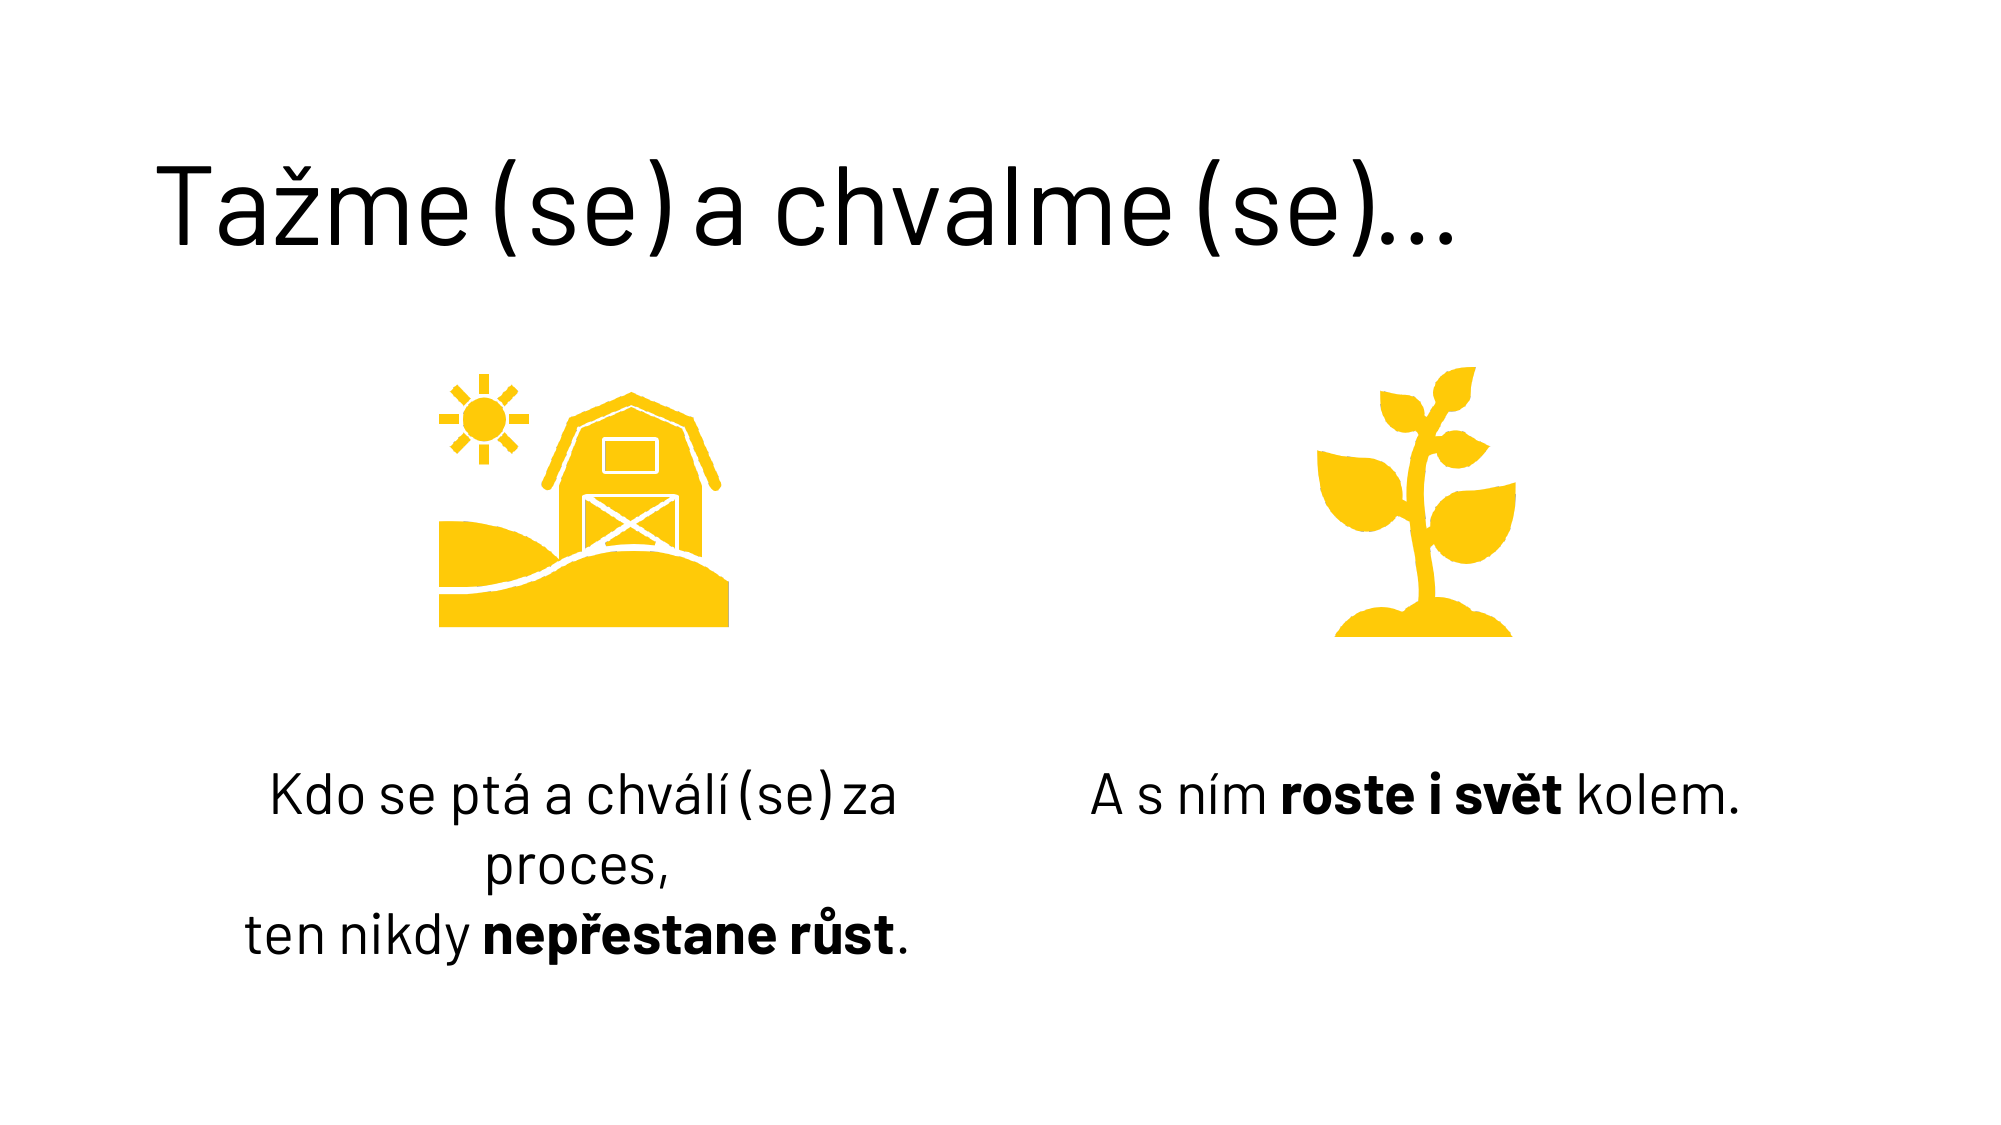

# Tažme (se) a chvalme (se)…
Kdo se ptá a chválí (se) za proces,
ten nikdy nepřestane růst.
A s ním roste i svět kolem.